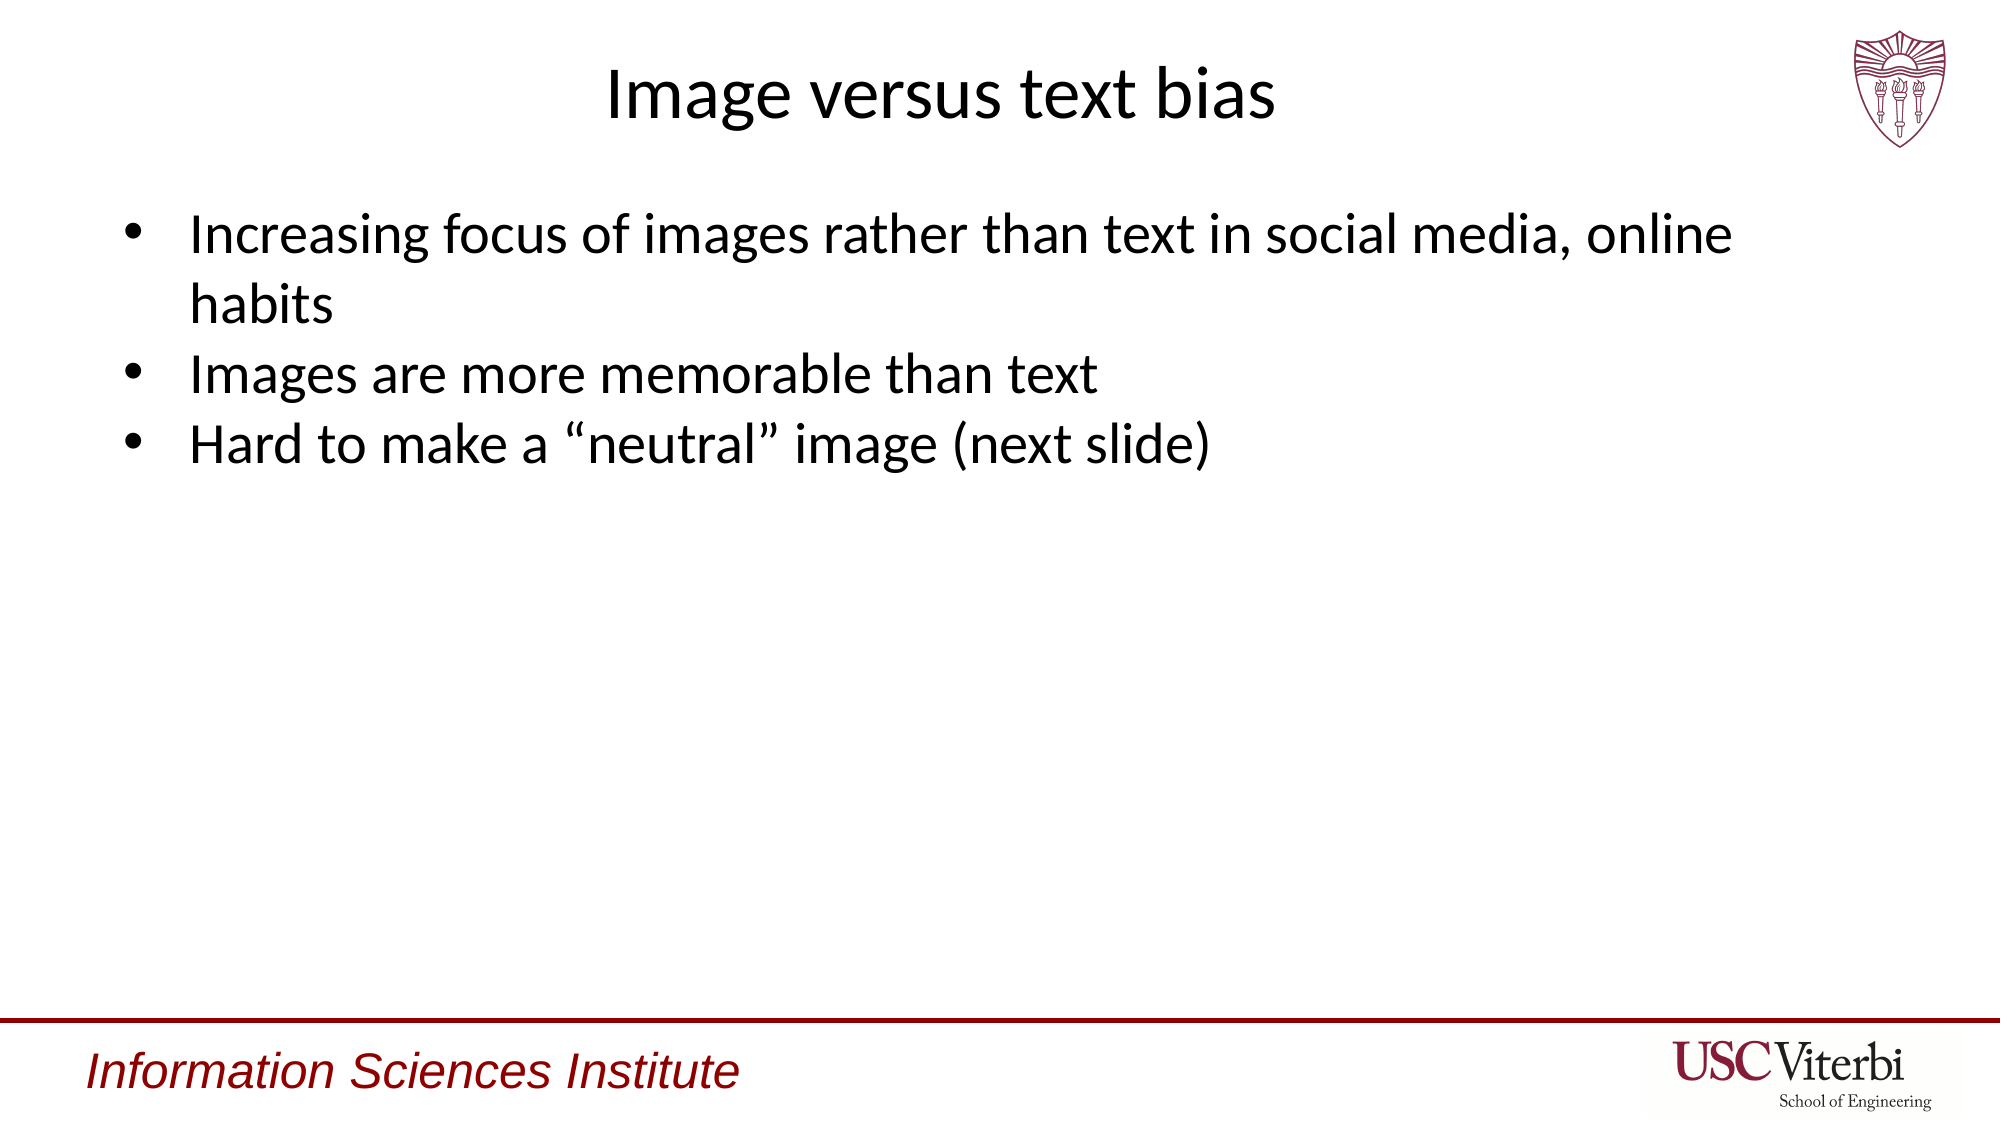

# Image versus text bias
Increasing focus of images rather than text in social media, online habits
Images are more memorable than text
Hard to make a “neutral” image (next slide)